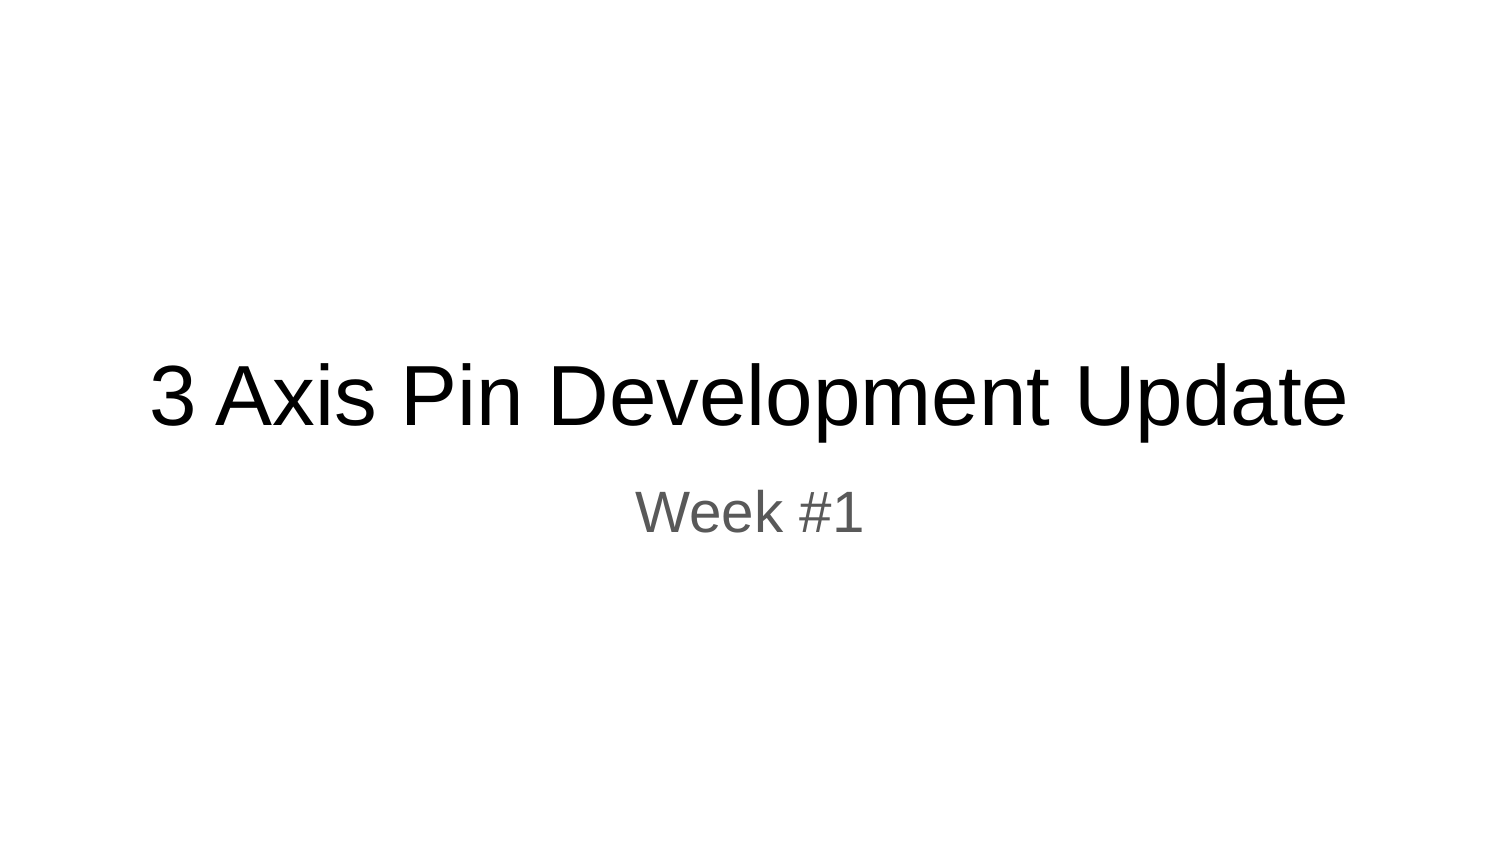

# 3 Axis Pin Development Update
Week #1